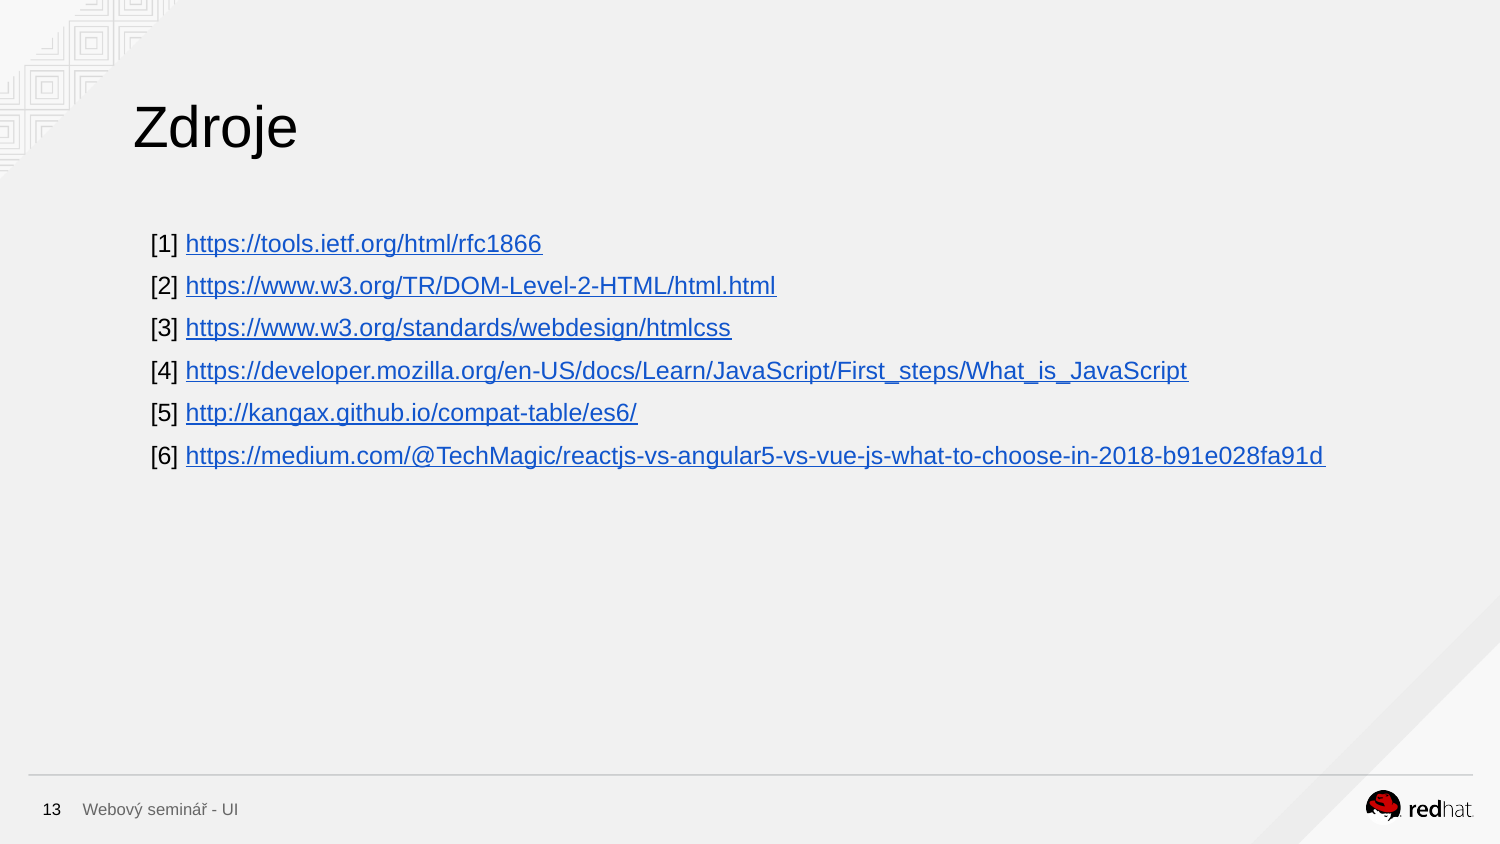

# Zdroje

[1] https://tools.ietf.org/html/rfc1866
[2] https://www.w3.org/TR/DOM-Level-2-HTML/html.html
[3] https://www.w3.org/standards/webdesign/htmlcss
[4] https://developer.mozilla.org/en-US/docs/Learn/JavaScript/First_steps/What_is_JavaScript
[5] http://kangax.github.io/compat-table/es6/
[6] https://medium.com/@TechMagic/reactjs-vs-angular5-vs-vue-js-what-to-choose-in-2018-b91e028fa91d

13